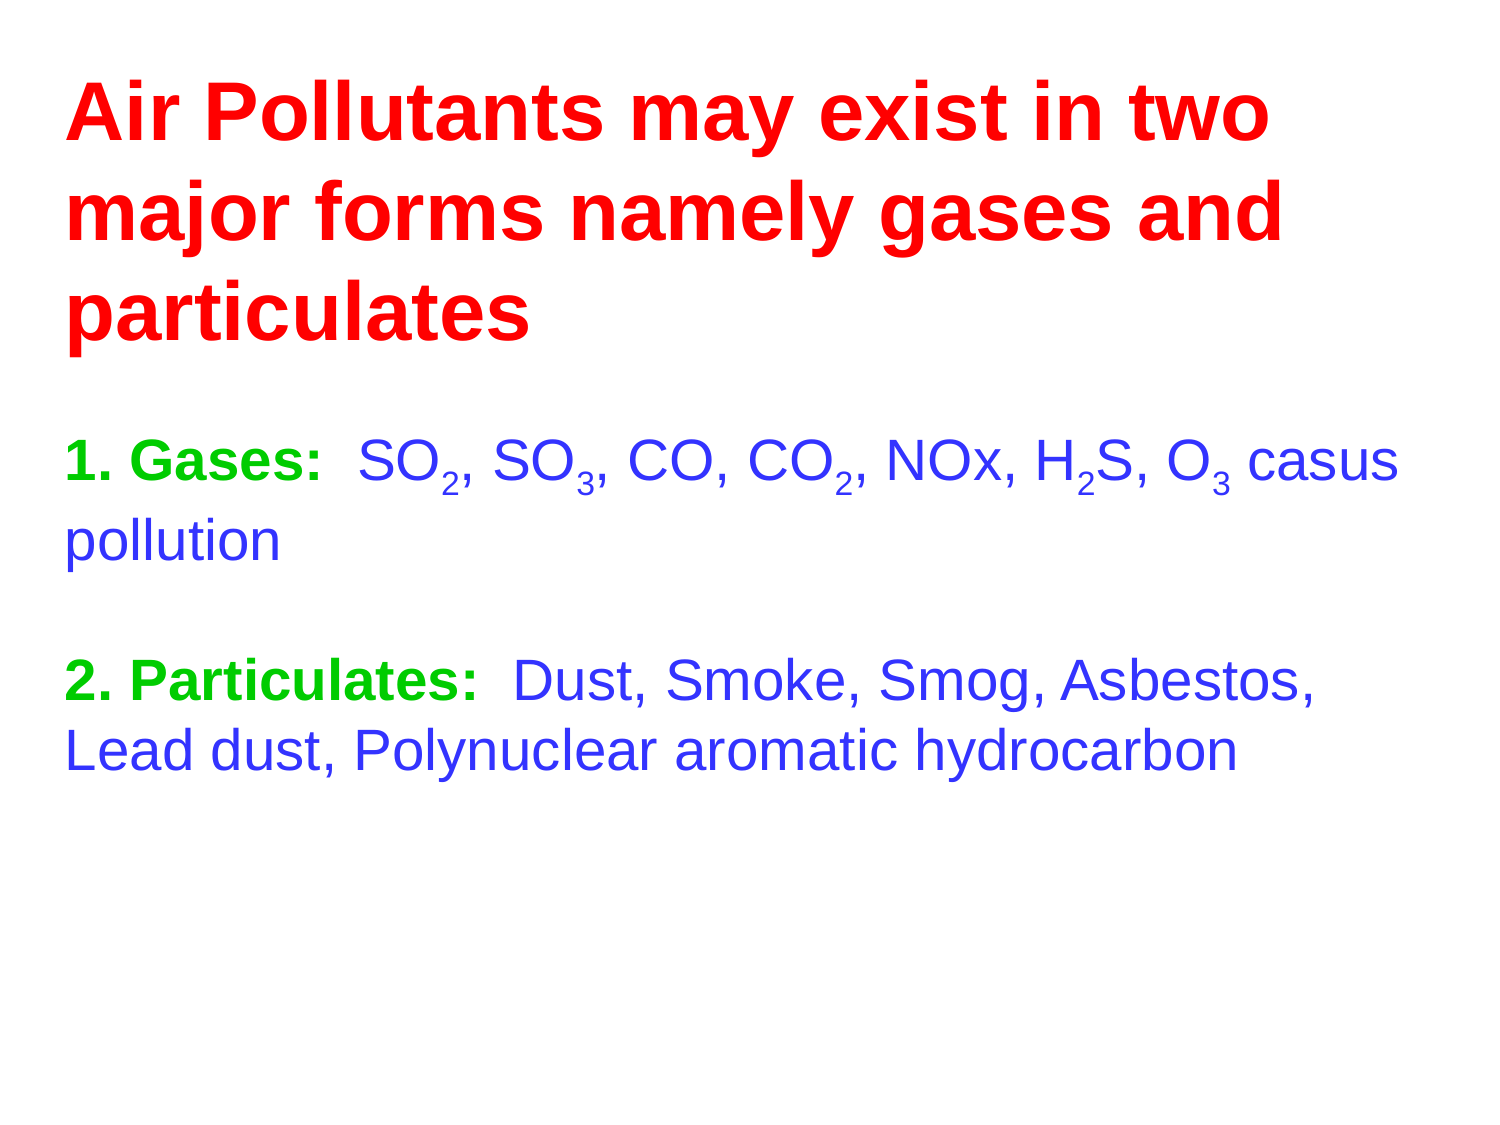

Air Pollutants may exist in two major forms namely gases and particulates

1. Gases:  SO2, SO3, CO, CO2, NOx, H2S, O3 casus pollution

2. Particulates:  Dust, Smoke, Smog, Asbestos, Lead dust, Polynuclear aromatic hydrocarbon